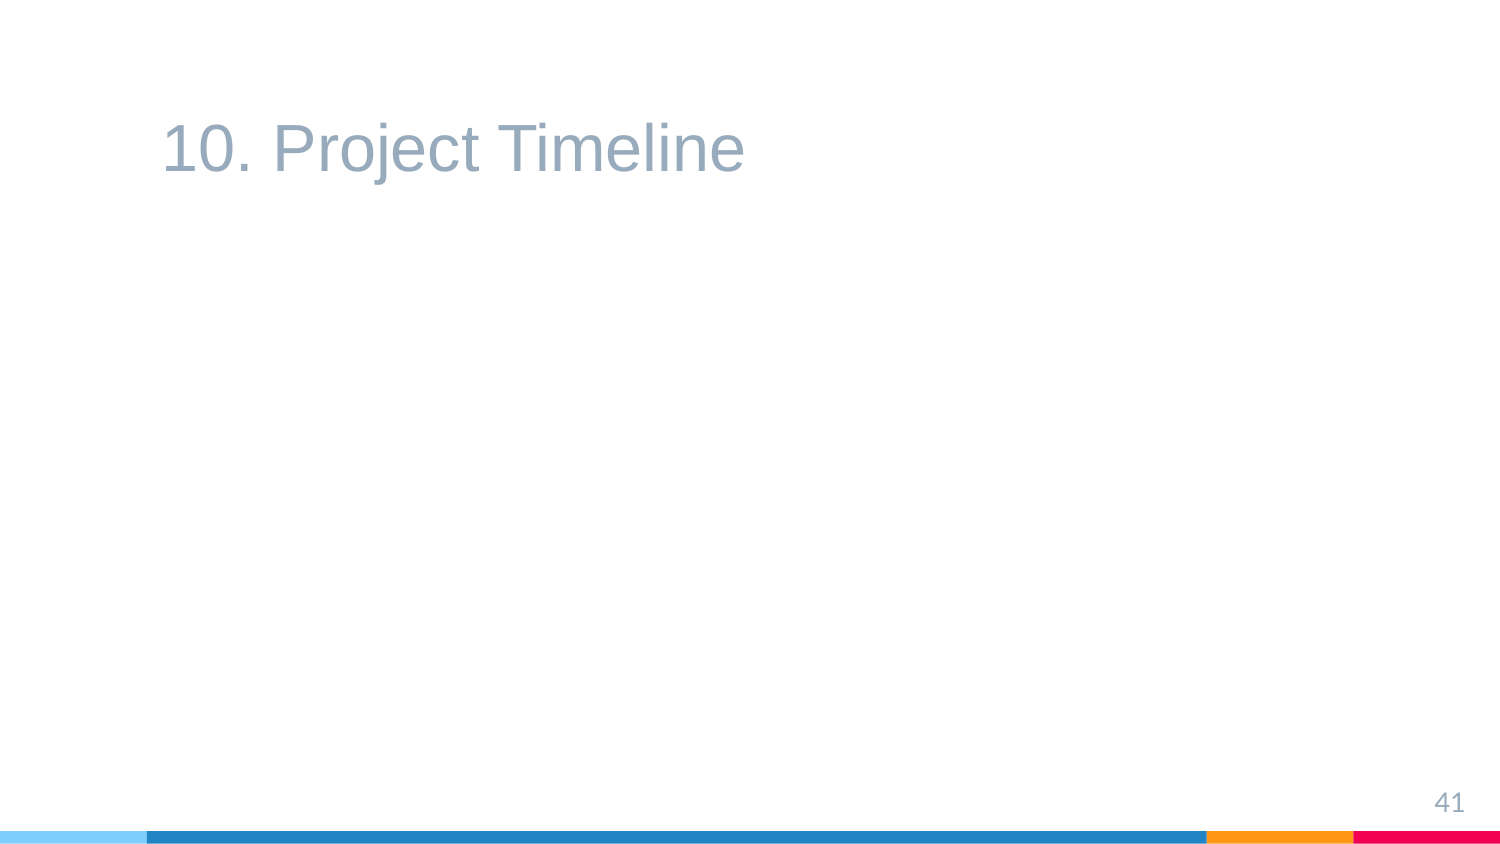

# 10. Project Timeline
10/31
11/03
Decide on a good hierarchical clustering/partitioning algorithm

Learn using Django and write empty stubs and modules for the project
10/20
Selecting a dataset that will be processed and understanding the meaning of each column.
Download the dataset

Generate a list of statistics that can be meaningful for this dataset by processing a small part of the dataset.

Yifan & Harshini
41
Kanya